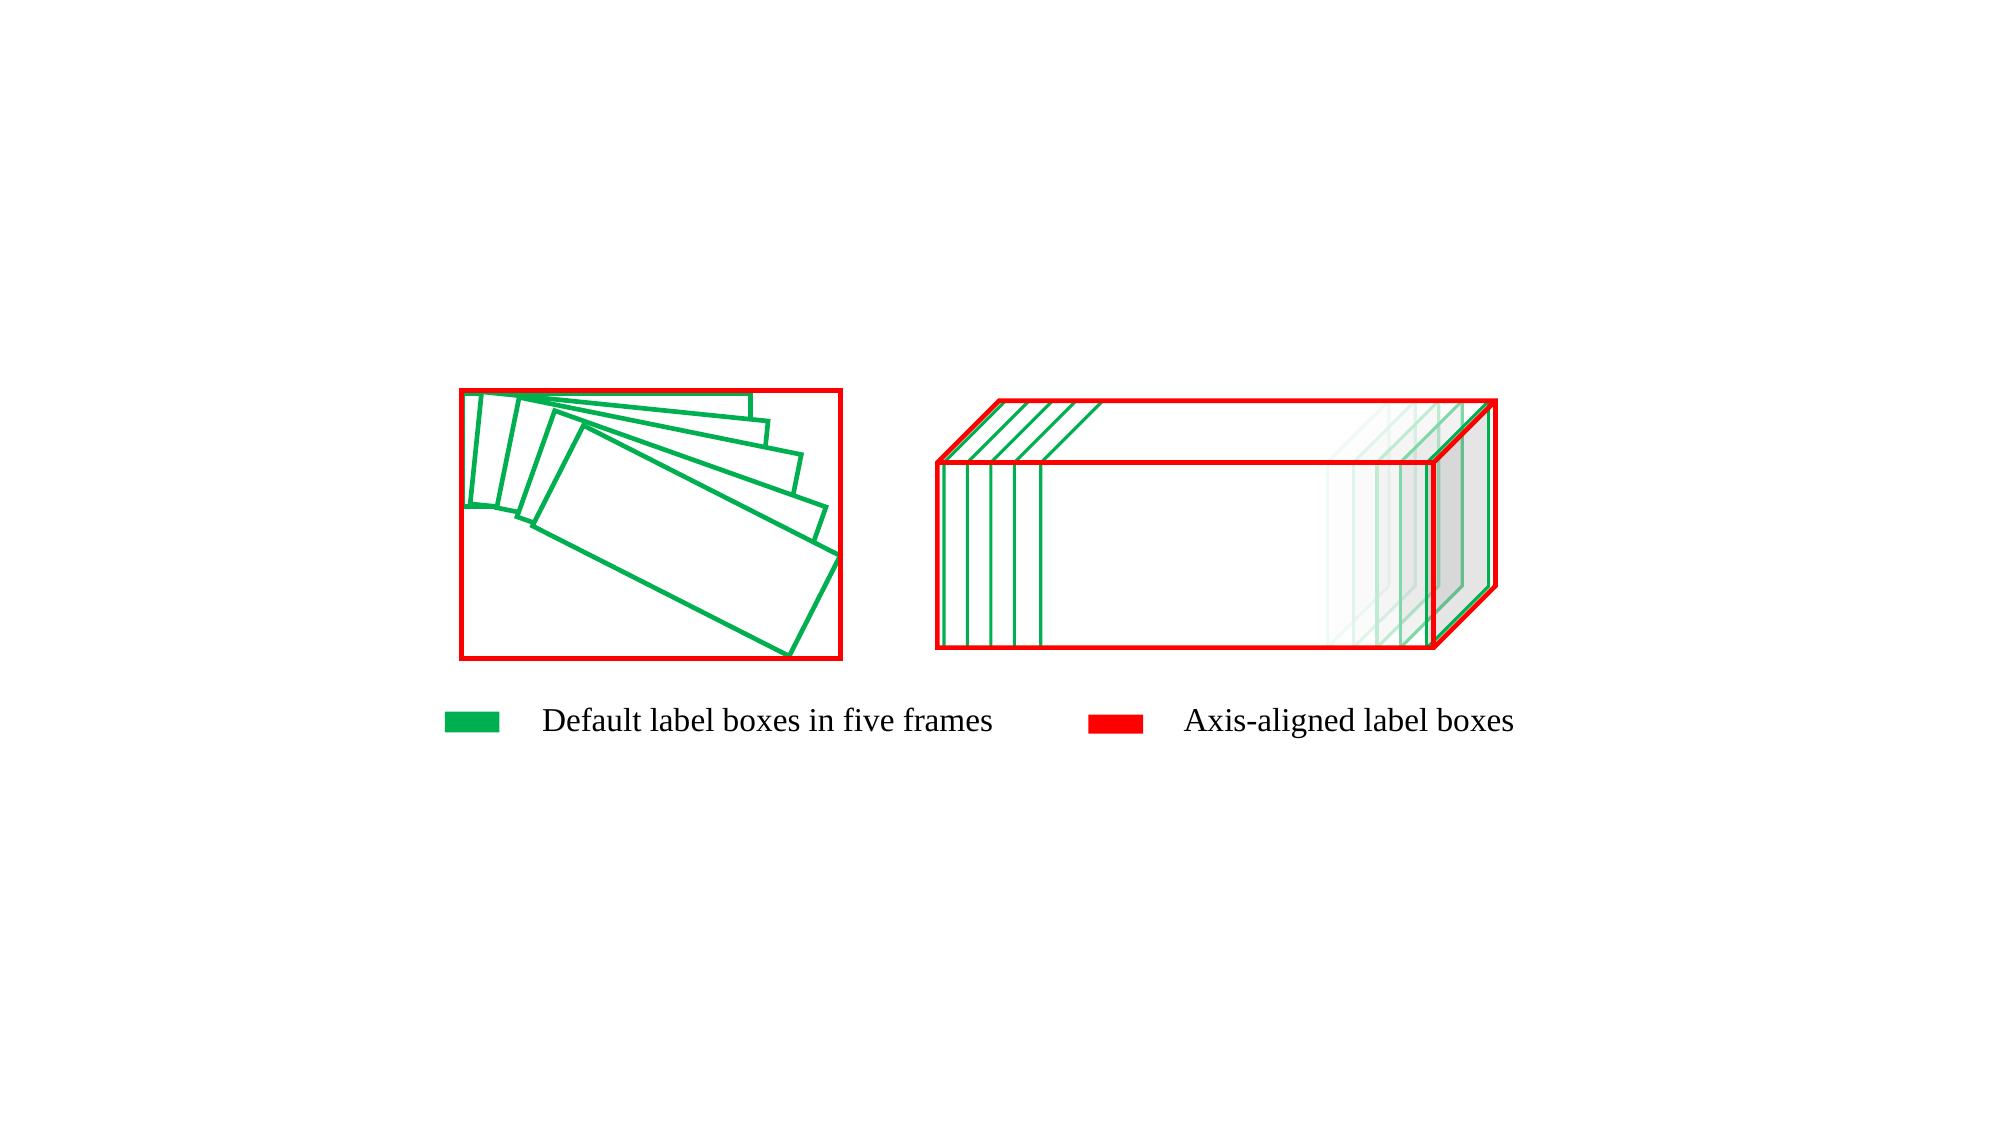

Default label boxes in five frames

Axis-aligned label boxes